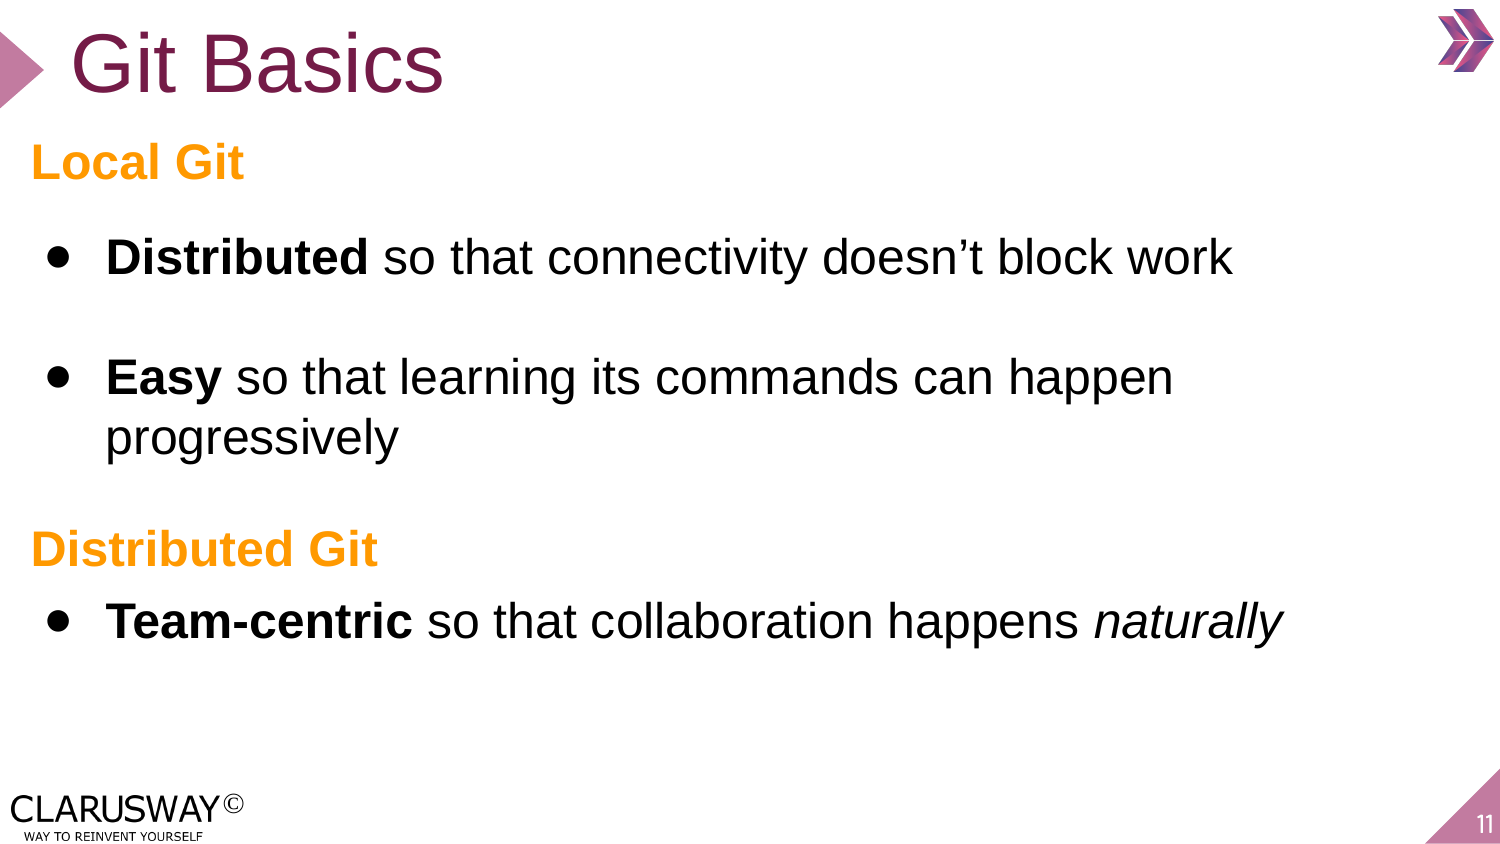

# Git Basics
Local Git
Distributed so that connectivity doesn’t block work

Easy so that learning its commands can happen progressively

Distributed Git
Team-centric so that collaboration happens naturally
11